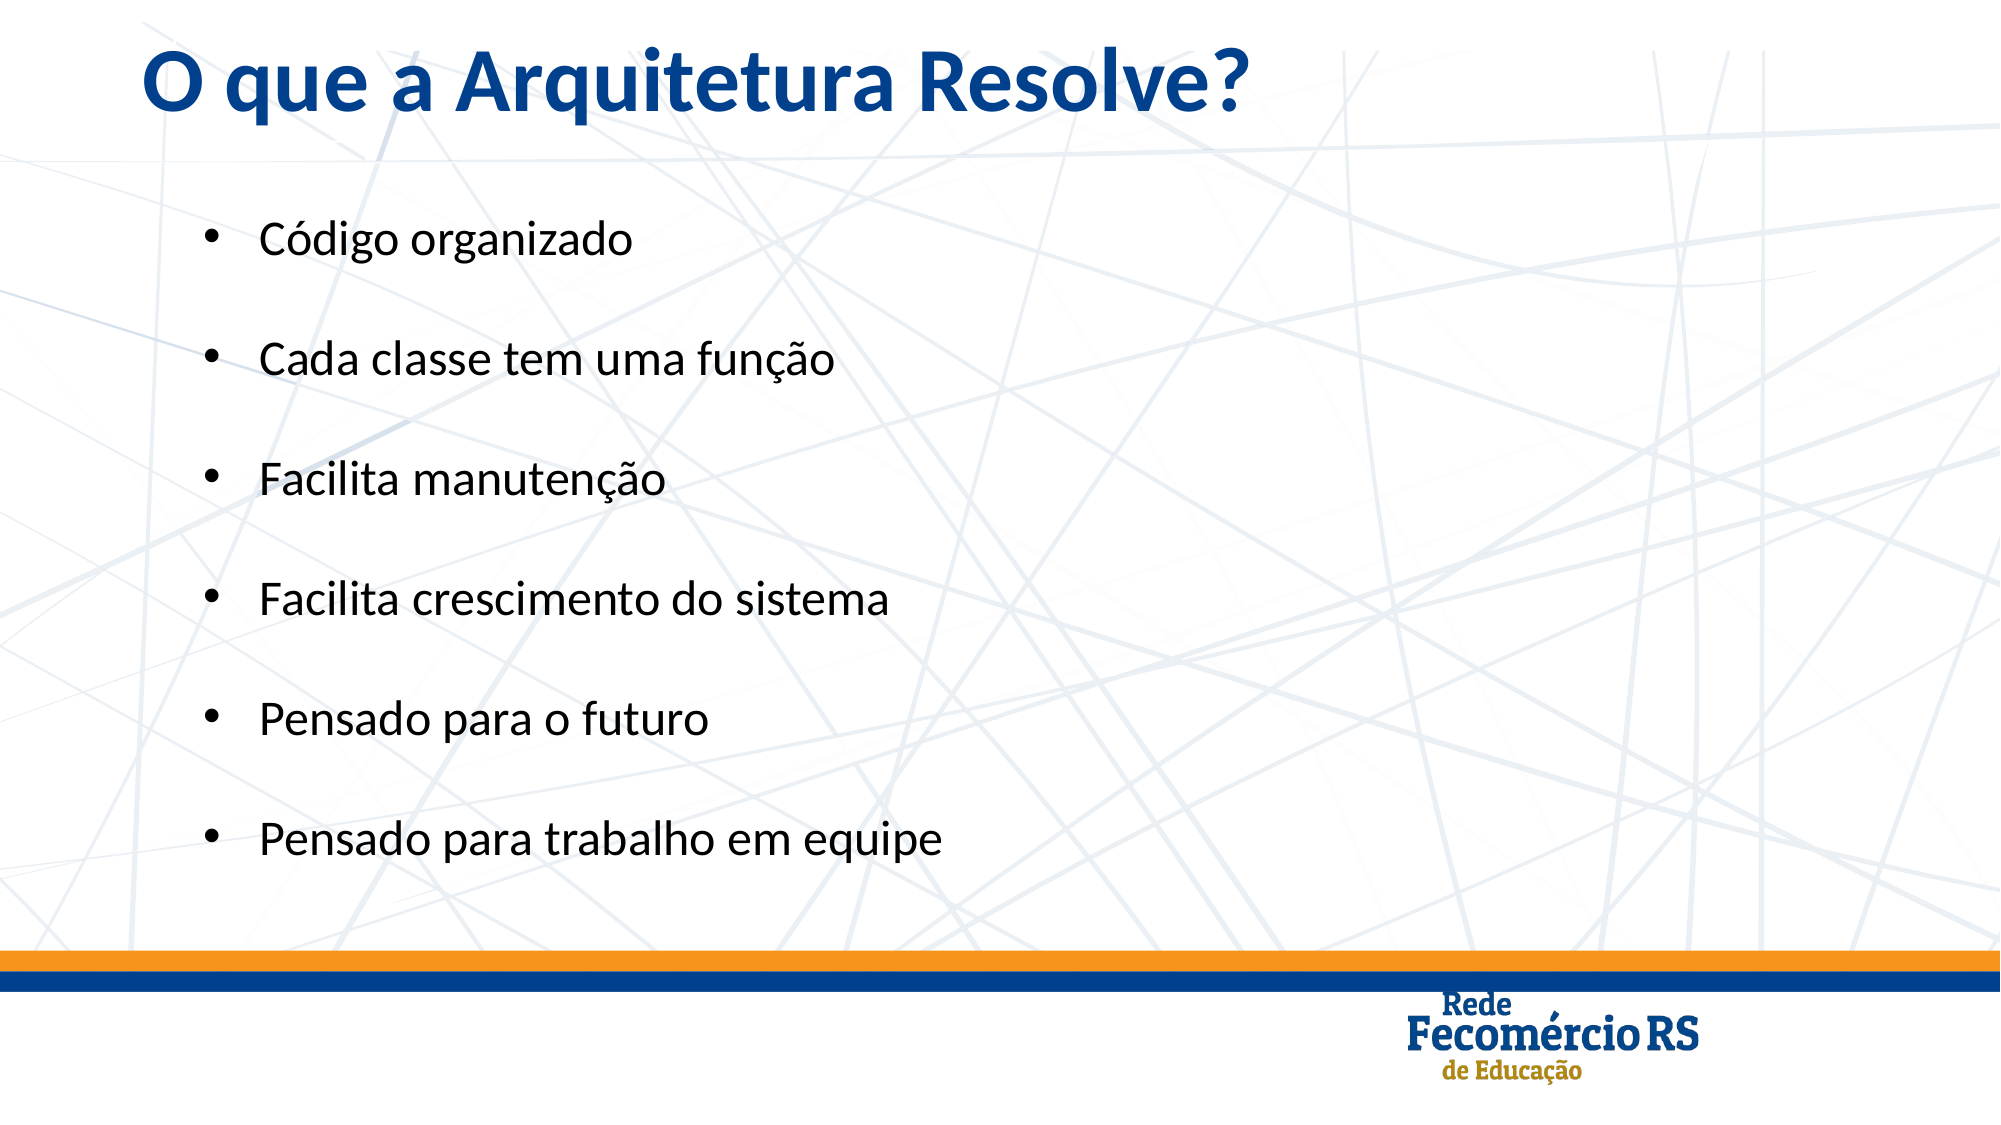

O que a Arquitetura Resolve?
Código organizado

Cada classe tem uma função

Facilita manutenção

Facilita crescimento do sistema

Pensado para o futuro

Pensado para trabalho em equipe